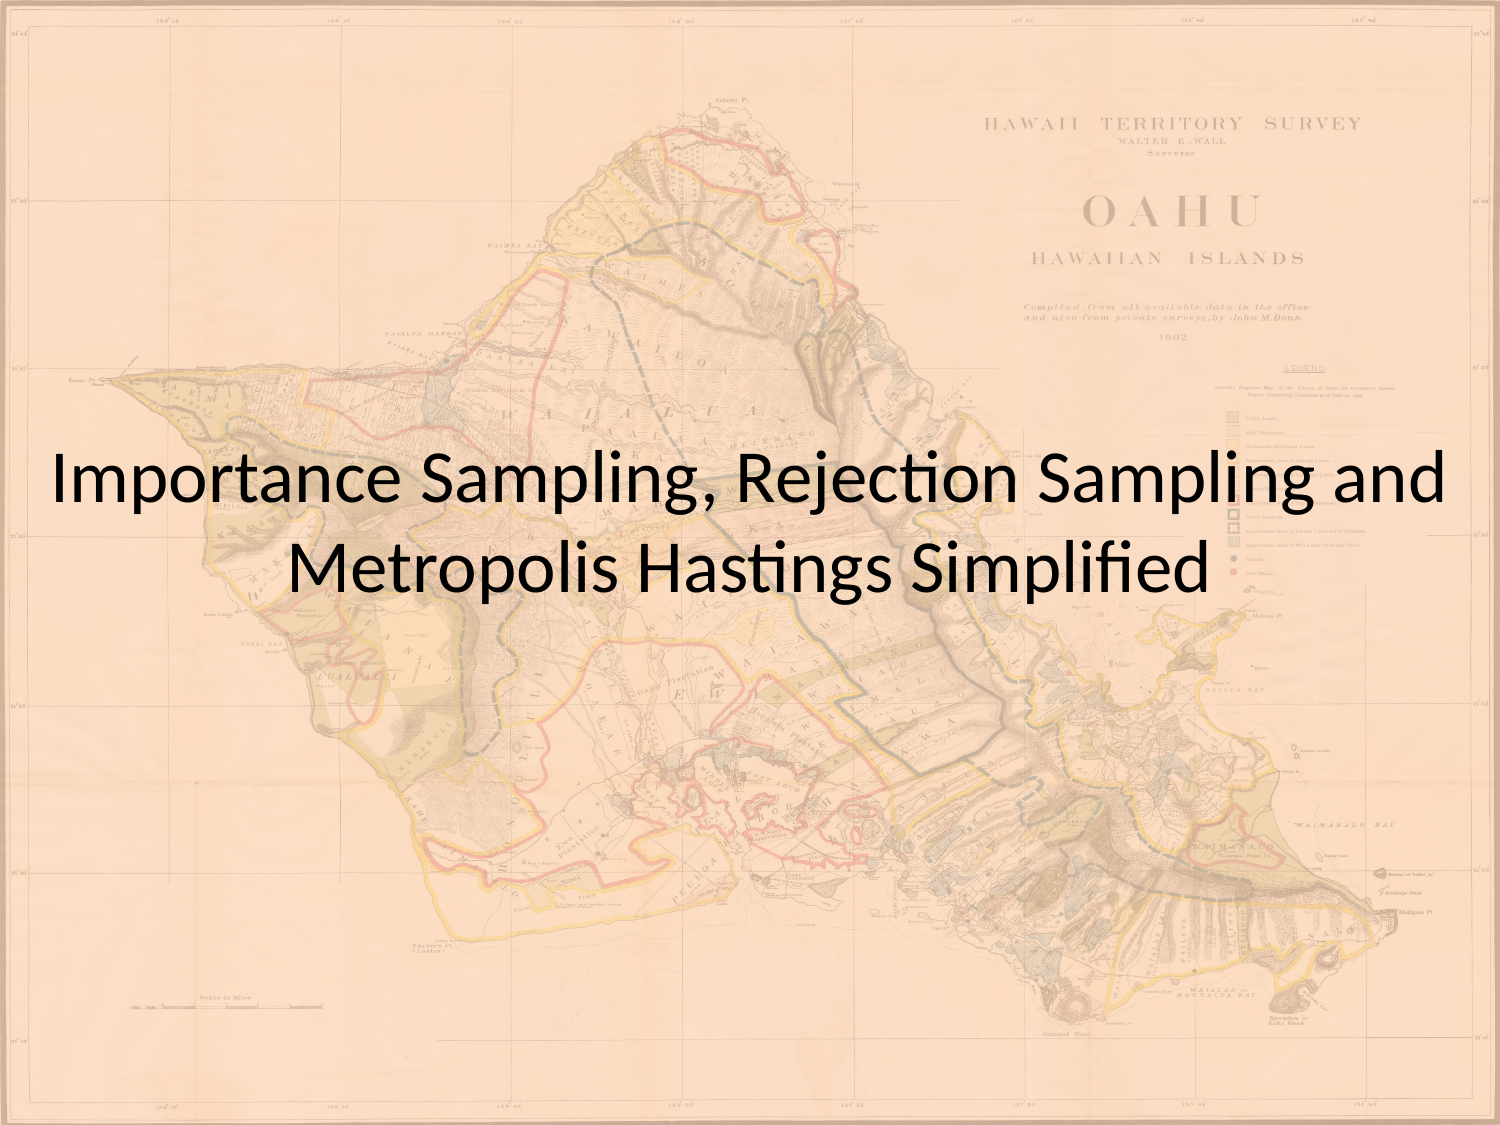

# Importance Sampling, Rejection Sampling and Metropolis Hastings Simplified